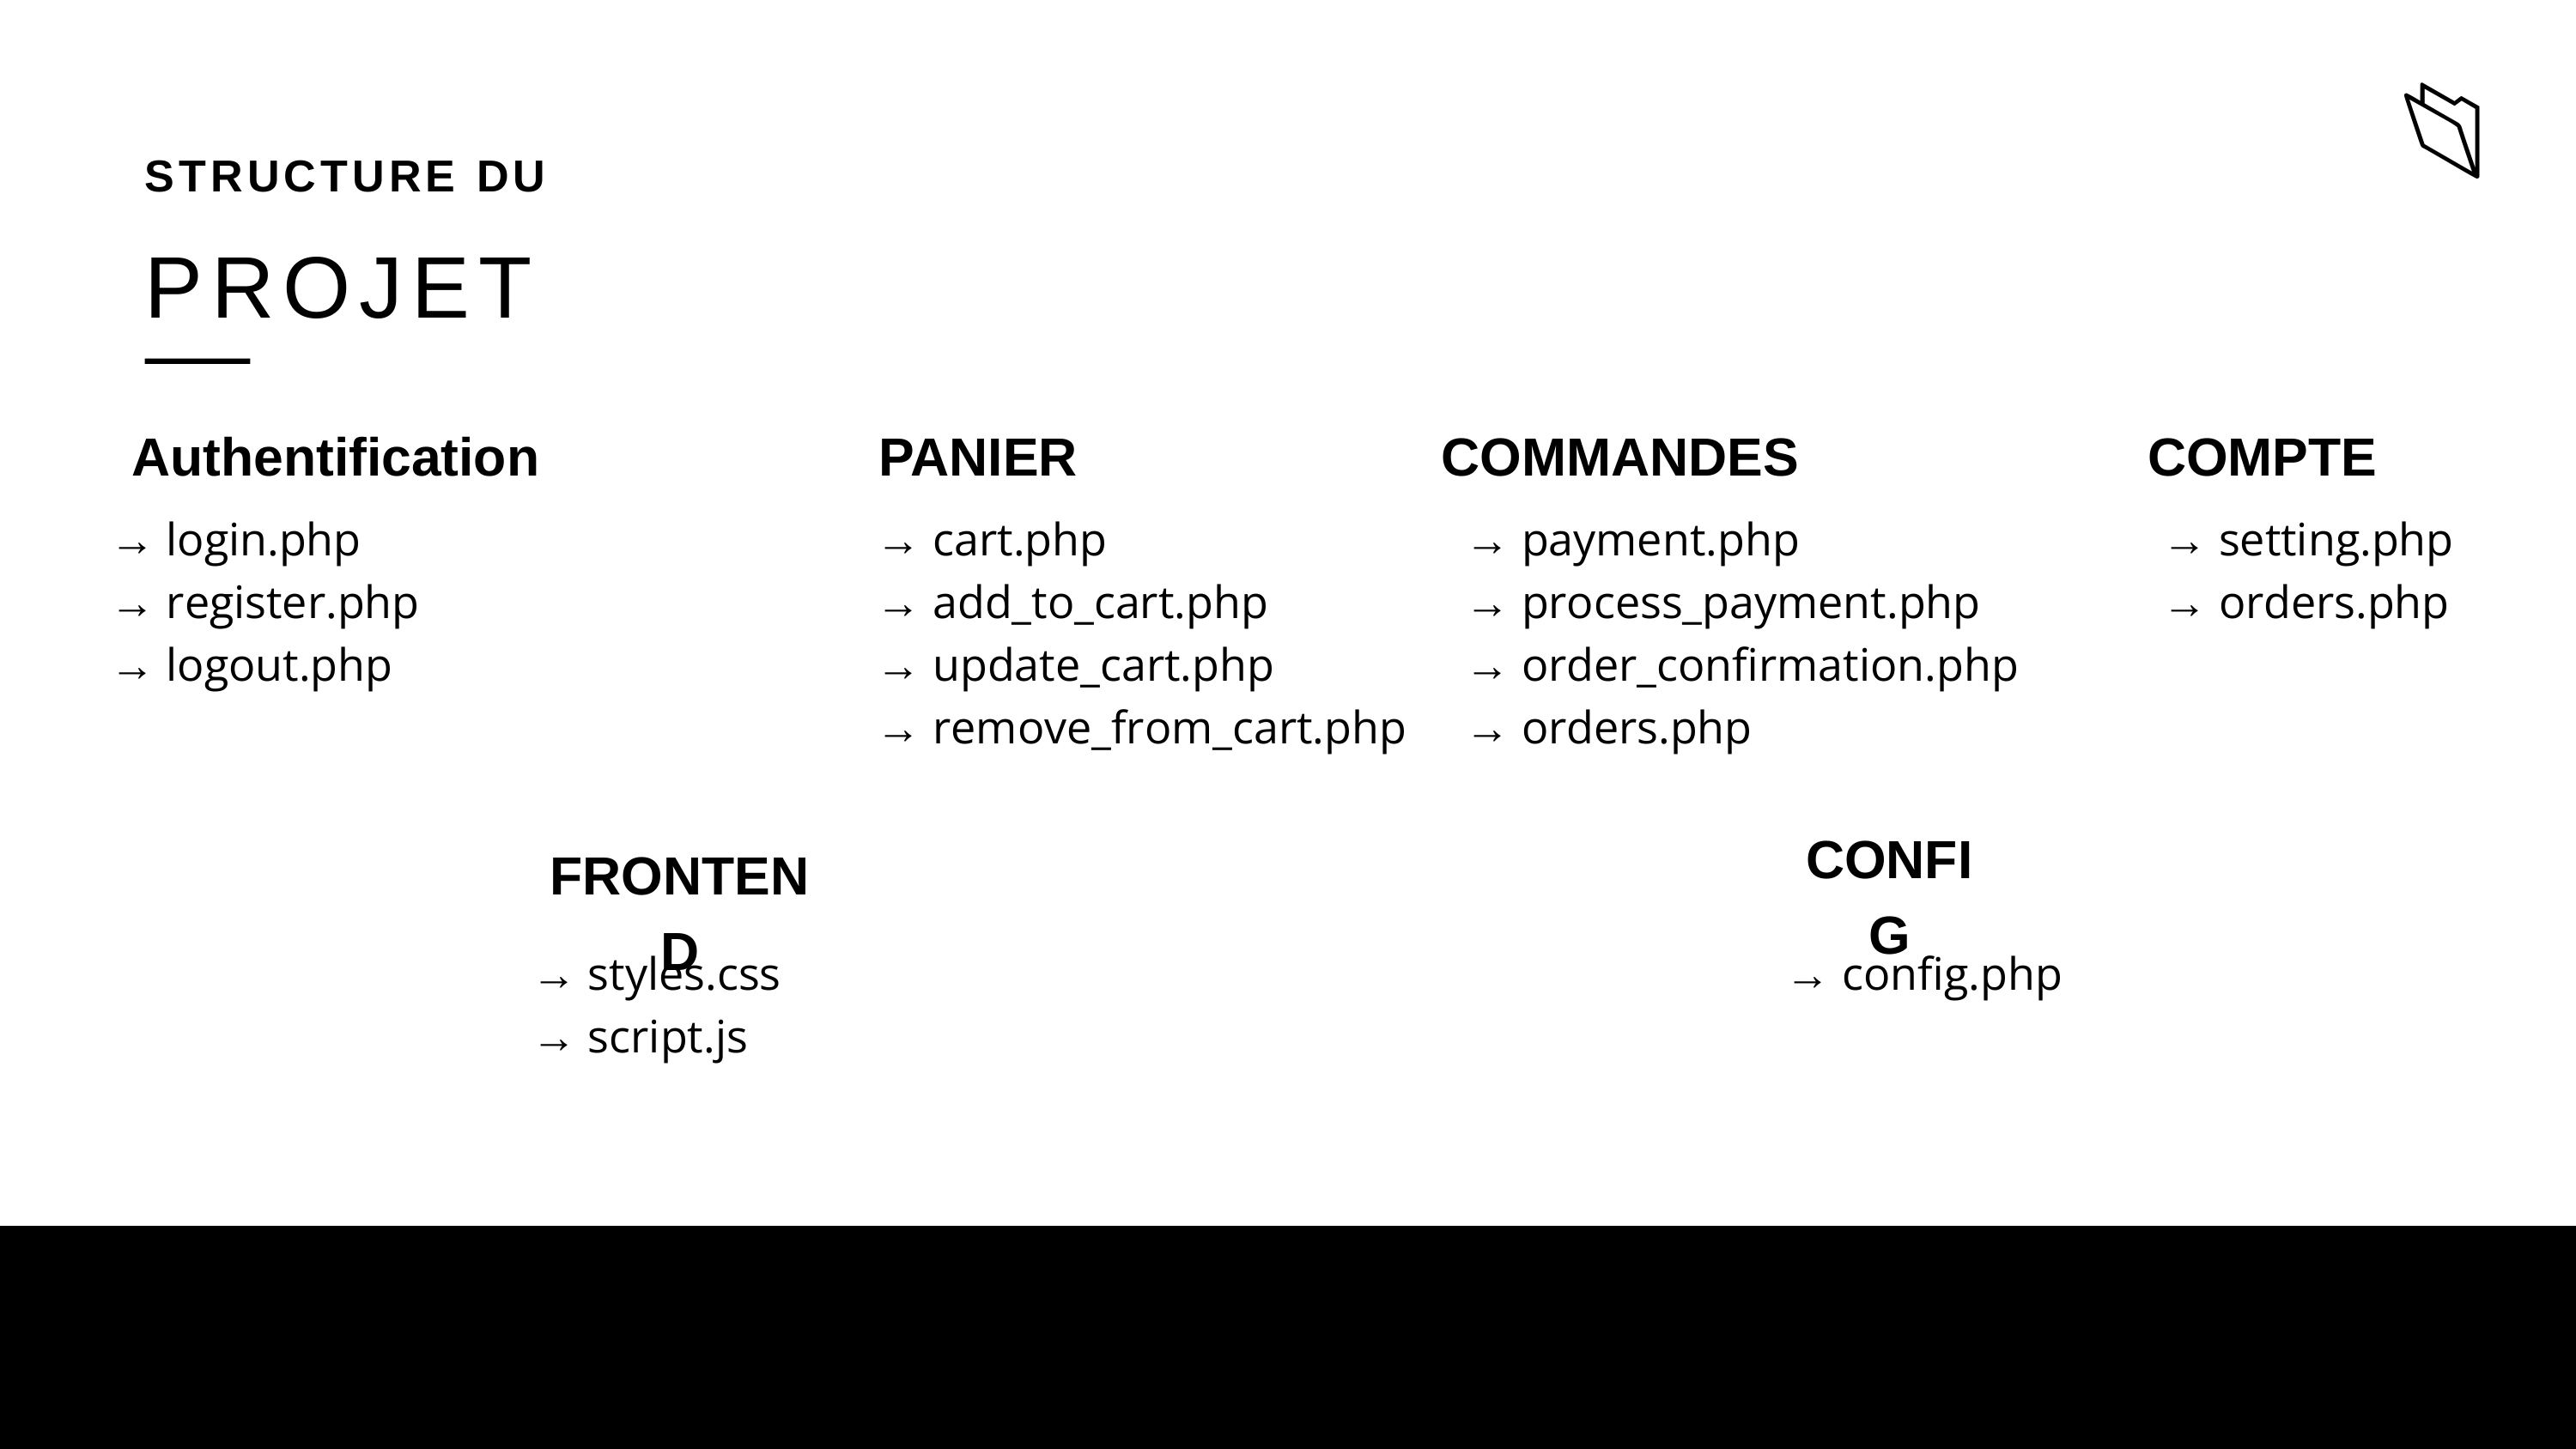

📂
STRUCTURE DU
PROJET

Authentification
PANIER
COMMANDES
COMPTE
→ login.php
→ register.php
→ logout.php
→ cart.php
→ add_to_cart.php
→ update_cart.php
→ remove_from_cart.php
→ payment.php
→ process_payment.php
→ order_confirmation.php
→ orders.php
→ setting.php
→ orders.php
CONFIG
FRONTEND
→ styles.css
→ script.js
→ config.php